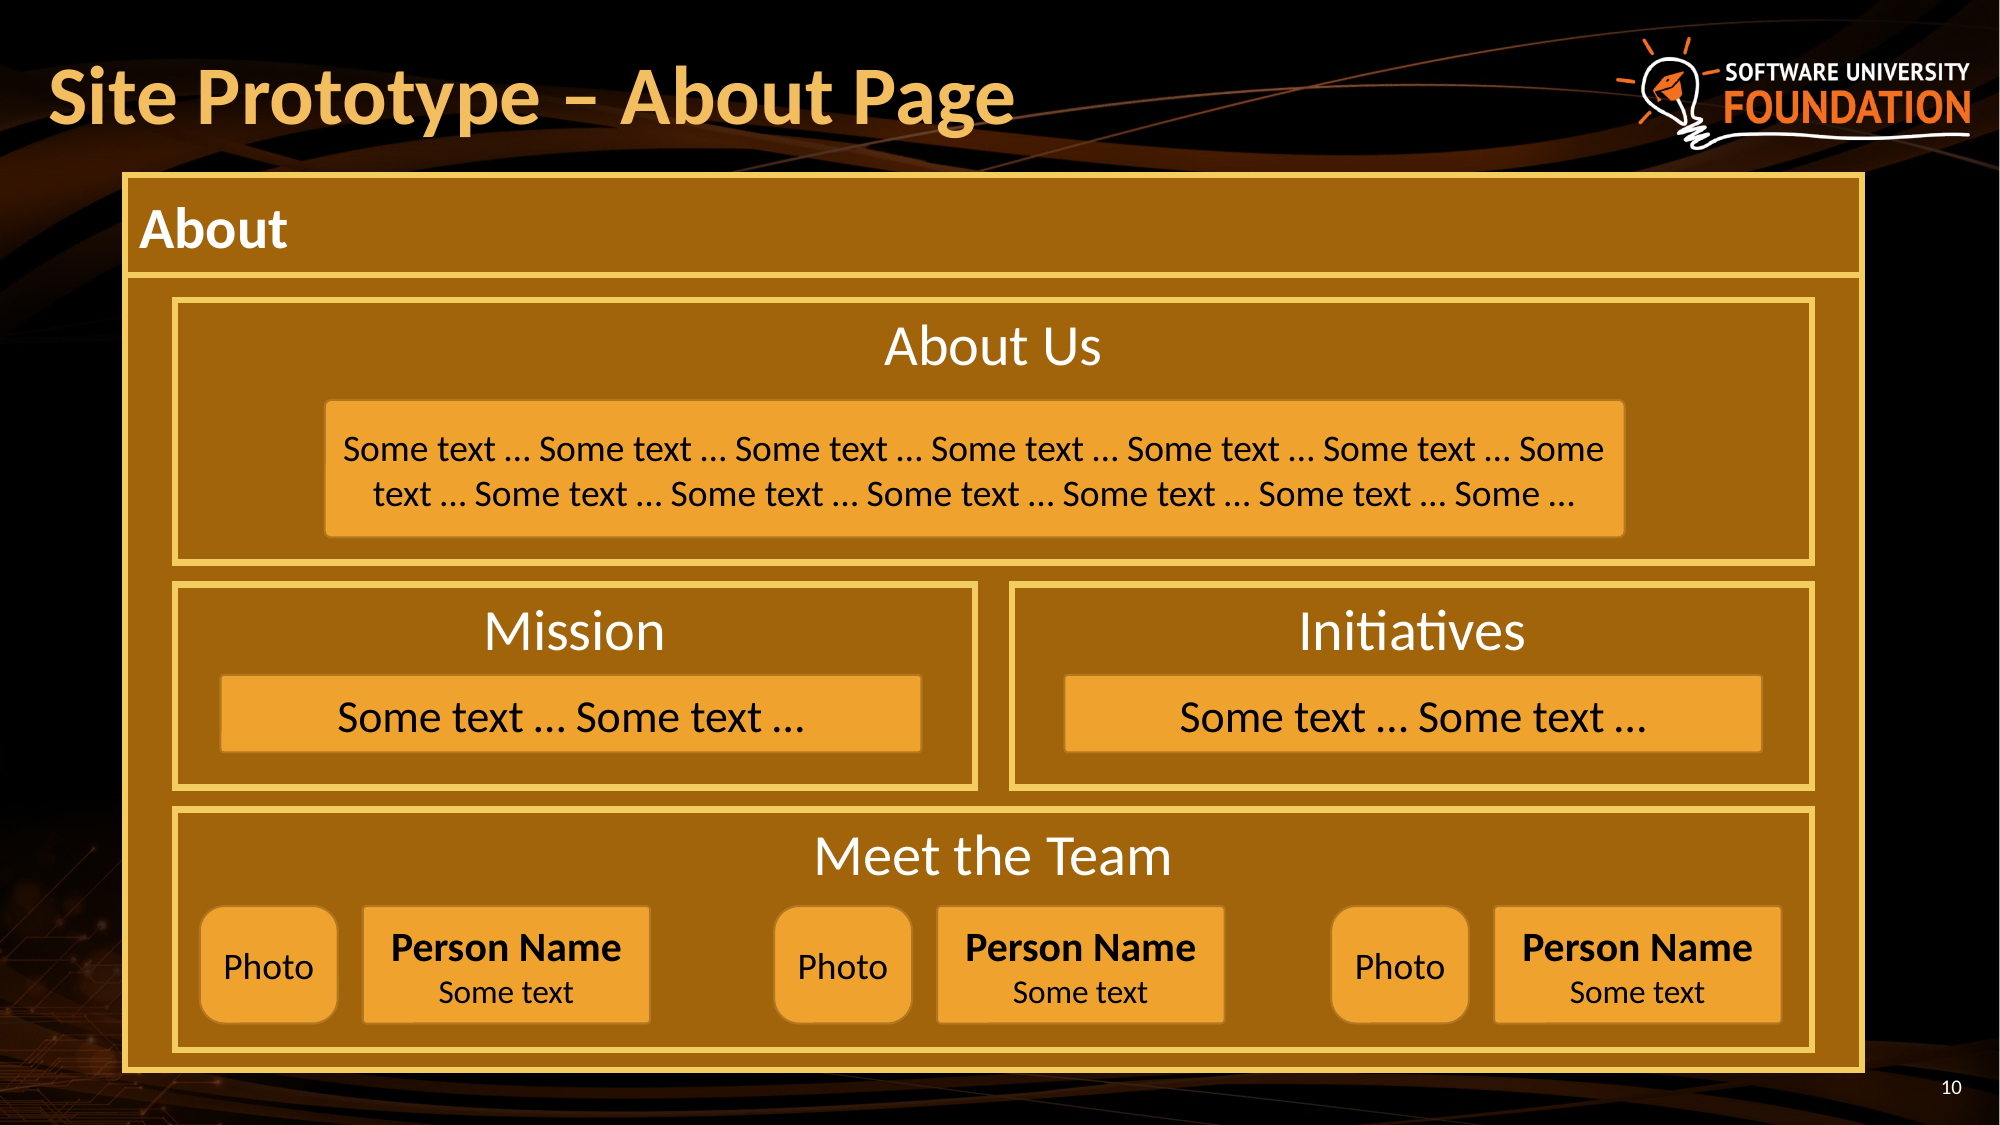

# Site Prototype – About Page
About

About Us
Some text … Some text … Some text … Some text … Some text … Some text … Some text … Some text … Some text … Some text … Some text … Some text … Some …
Mission
Initiatives
Some text … Some text …
Some text … Some text …
Meet the Team
Photo
Person Name
Some text
Photo
Person Name
Some text
Photo
Person Name
Some text
10